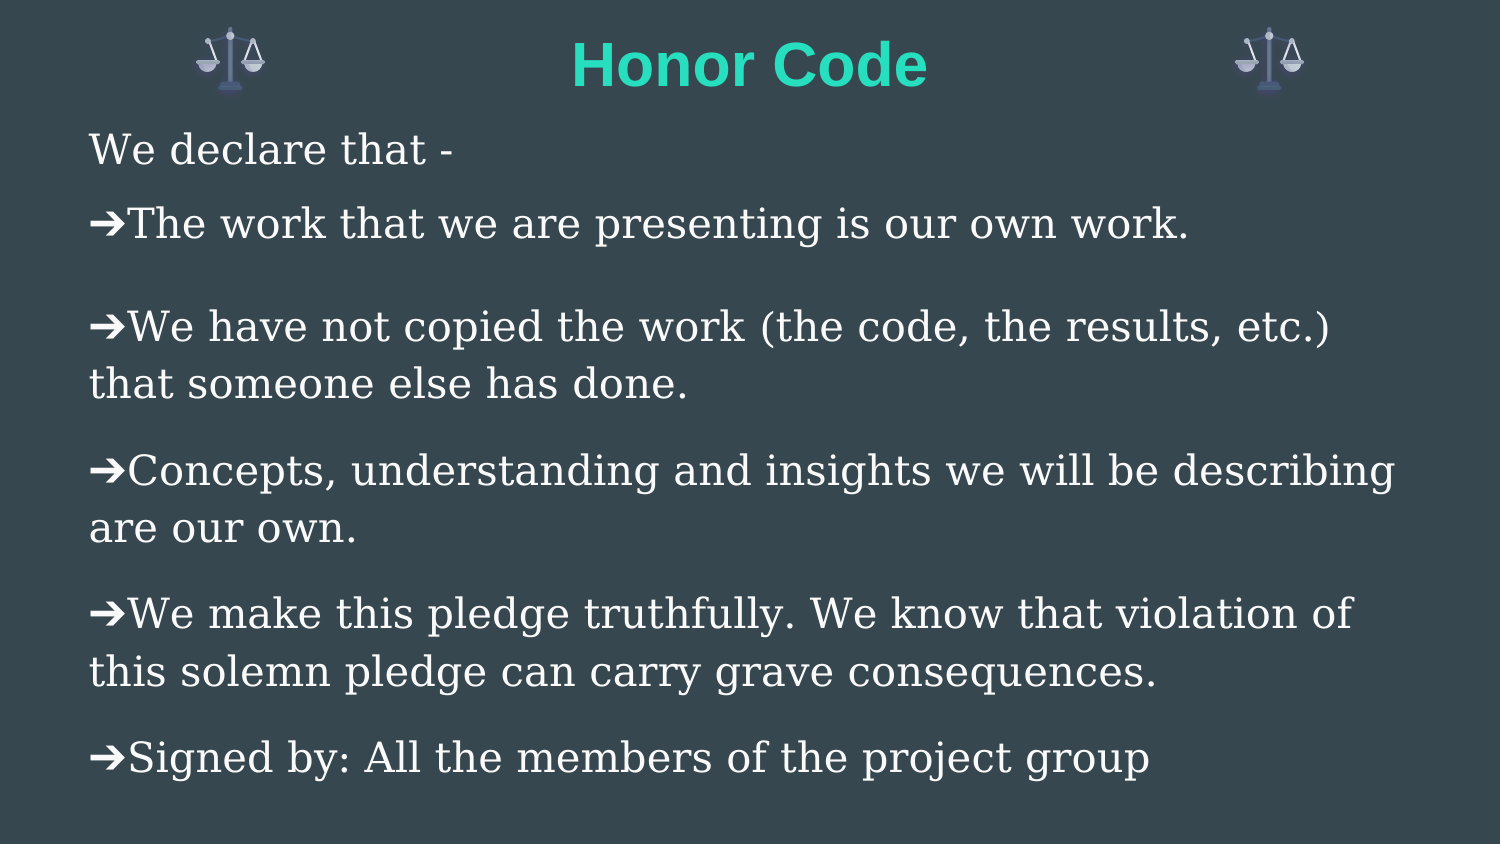

Honor Code

We declare that -
➔The work that we are presenting is our own work.

➔We have not copied the work (the code, the results, etc.) that someone else has done.

➔Concepts, understanding and insights we will be describing are our own.

➔We make this pledge truthfully. We know that violation of this solemn pledge can carry grave consequences.

➔Signed by: All the members of the project group